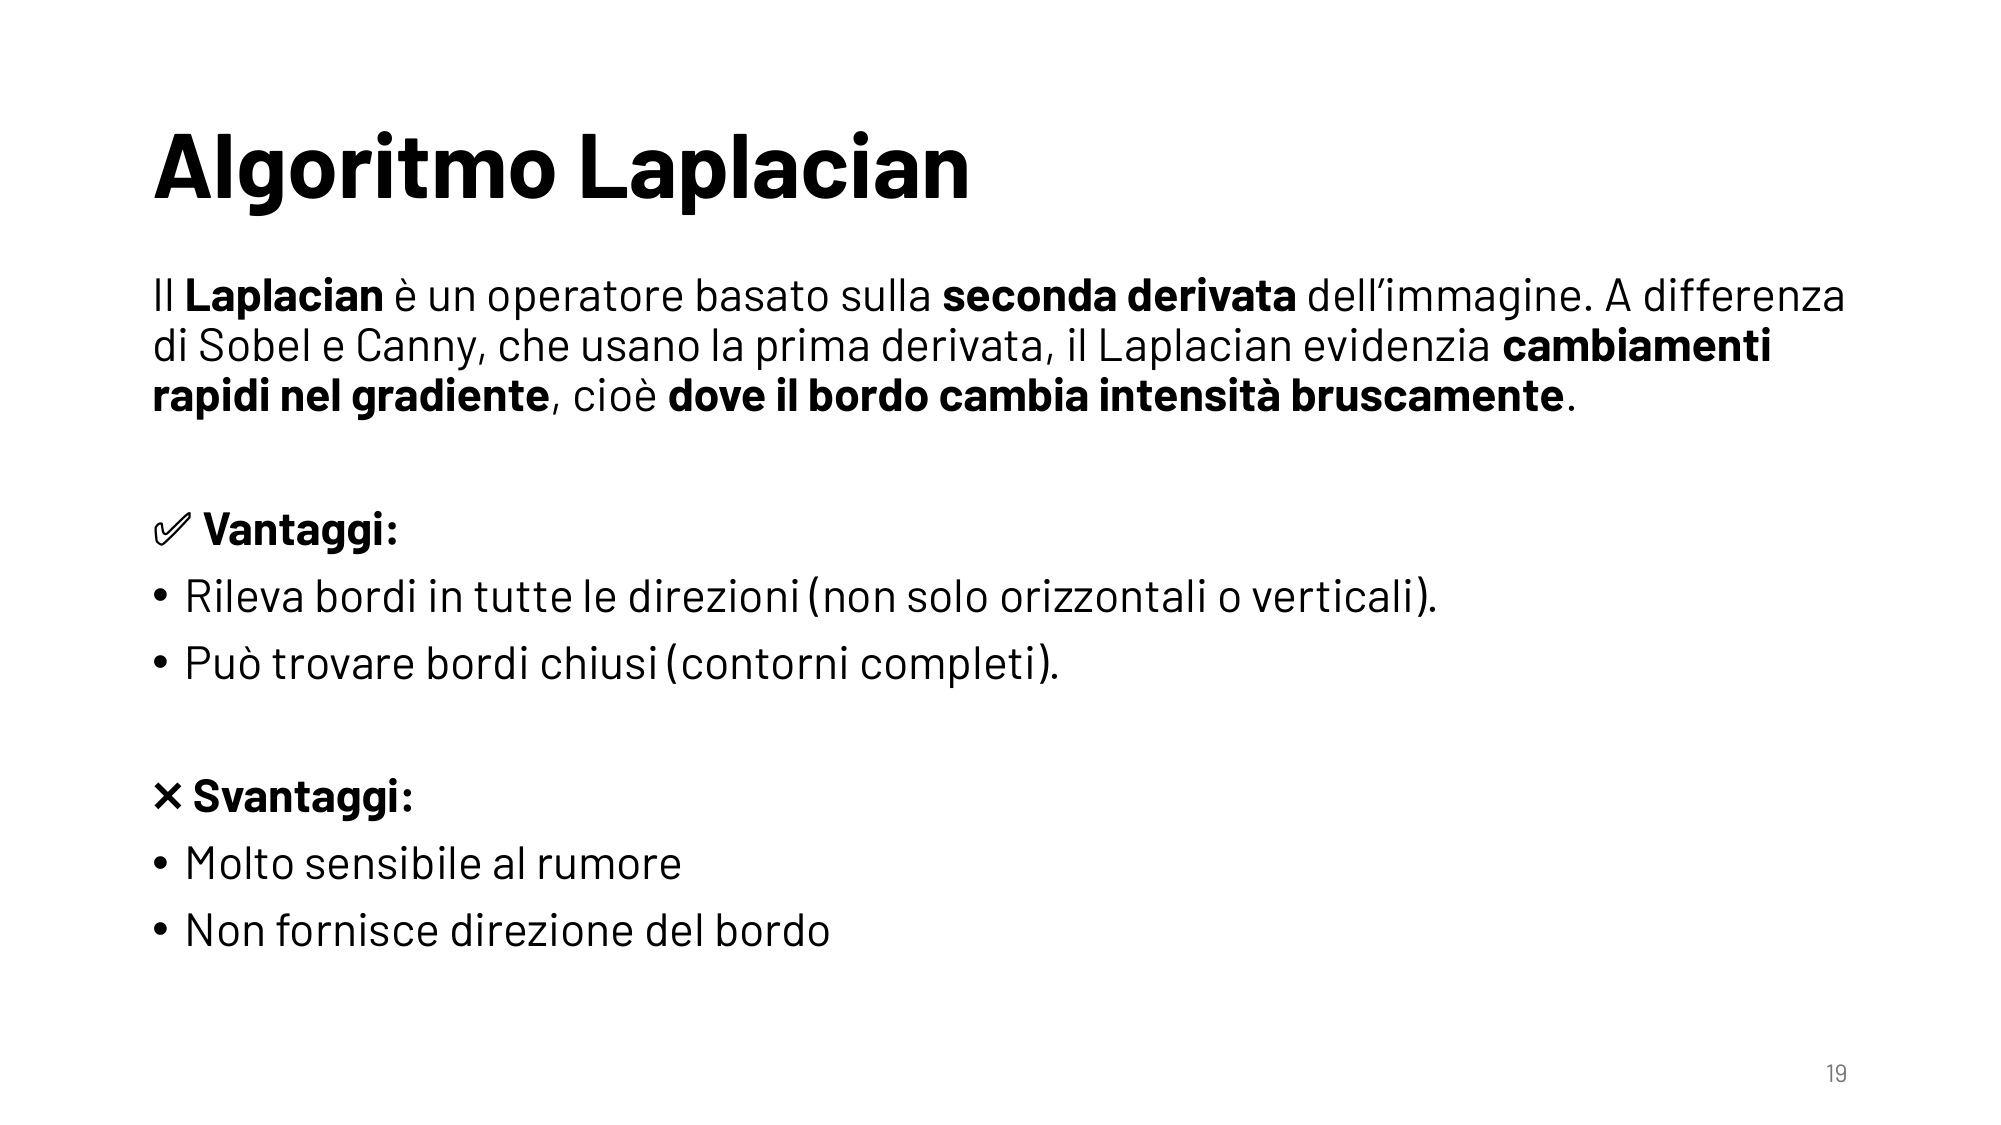

# Algoritmo Laplacian
Il Laplacian è un operatore basato sulla seconda derivata dell’immagine. A differenza di Sobel e Canny, che usano la prima derivata, il Laplacian evidenzia cambiamenti rapidi nel gradiente, cioè dove il bordo cambia intensità bruscamente.

✅ Vantaggi:
Rileva bordi in tutte le direzioni (non solo orizzontali o verticali).
Può trovare bordi chiusi (contorni completi).

❌ Svantaggi:
Molto sensibile al rumore
Non fornisce direzione del bordo

19